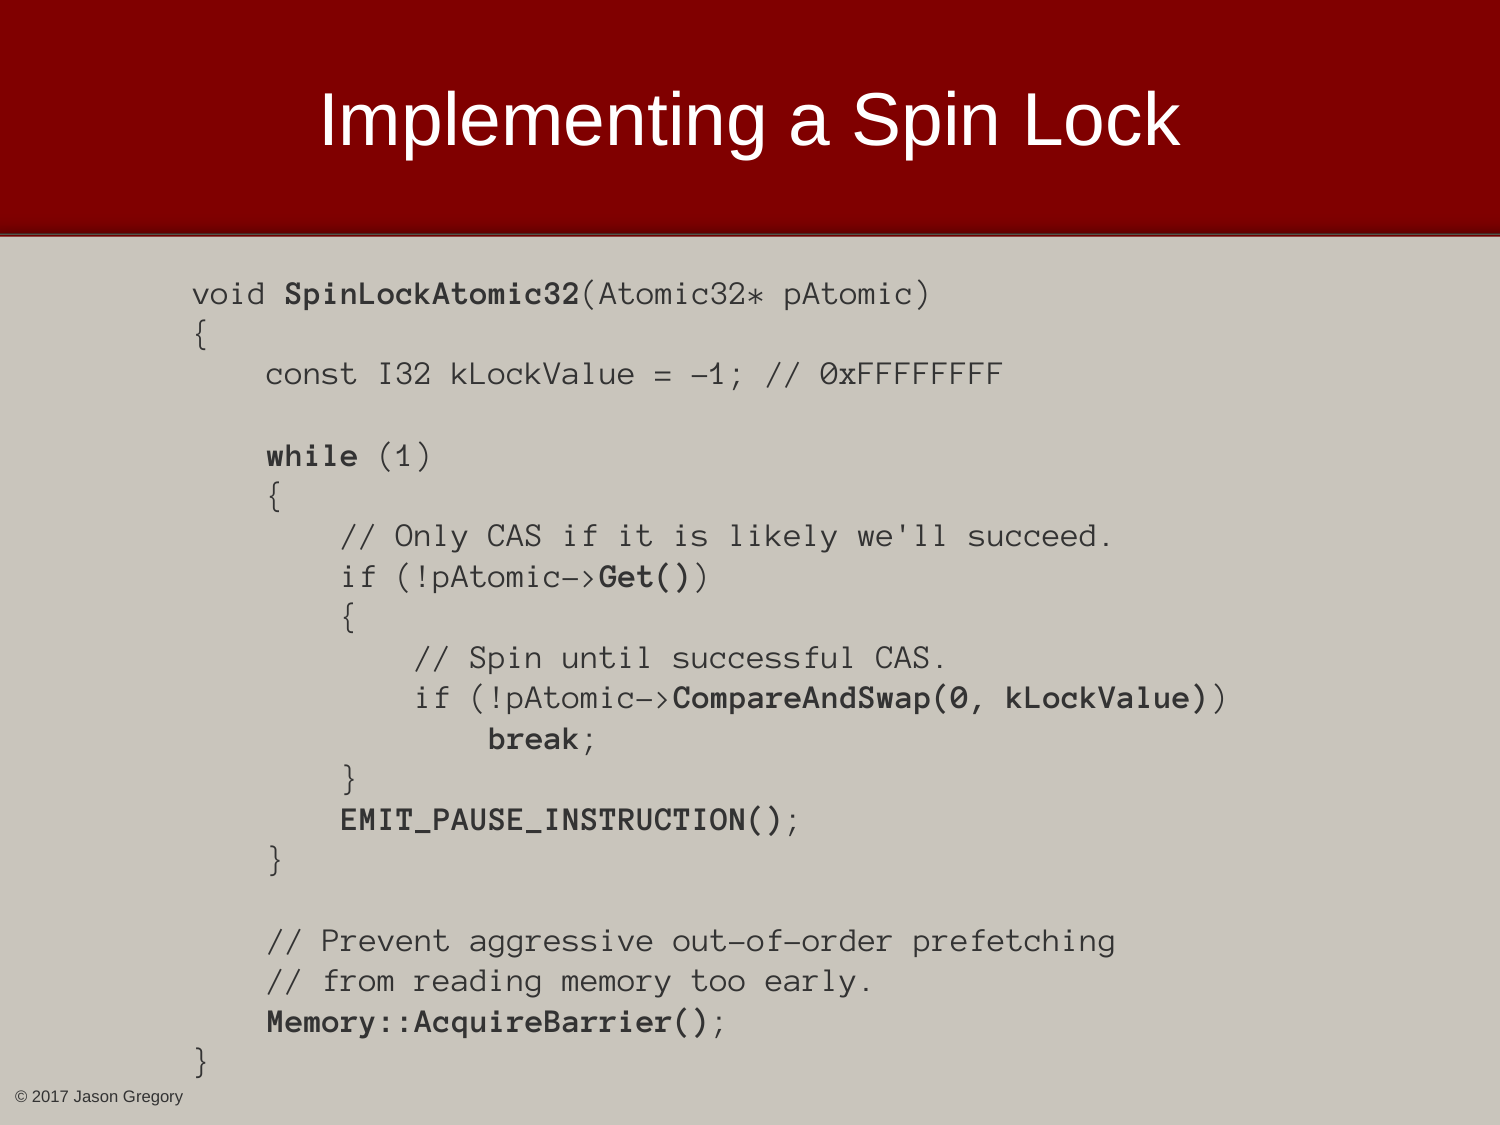

# Implementing a Spin Lock
void SpinLockAtomic32(Atomic32* pAtomic)
{
    const I32 kLockValue = -1; // 0xFFFFFFFF
    while (1)
    {
        // Only CAS if it is likely we'll succeed.
        if (!pAtomic->Get())
        {
            // Spin until successful CAS.
            if (!pAtomic->CompareAndSwap(0, kLockValue))
                break;
        }
        EMIT_PAUSE_INSTRUCTION();
    }

    // Prevent aggressive out-of-order prefetching
    // from reading memory too early.
    Memory::AcquireBarrier();
}
© 2017 Jason Gregory